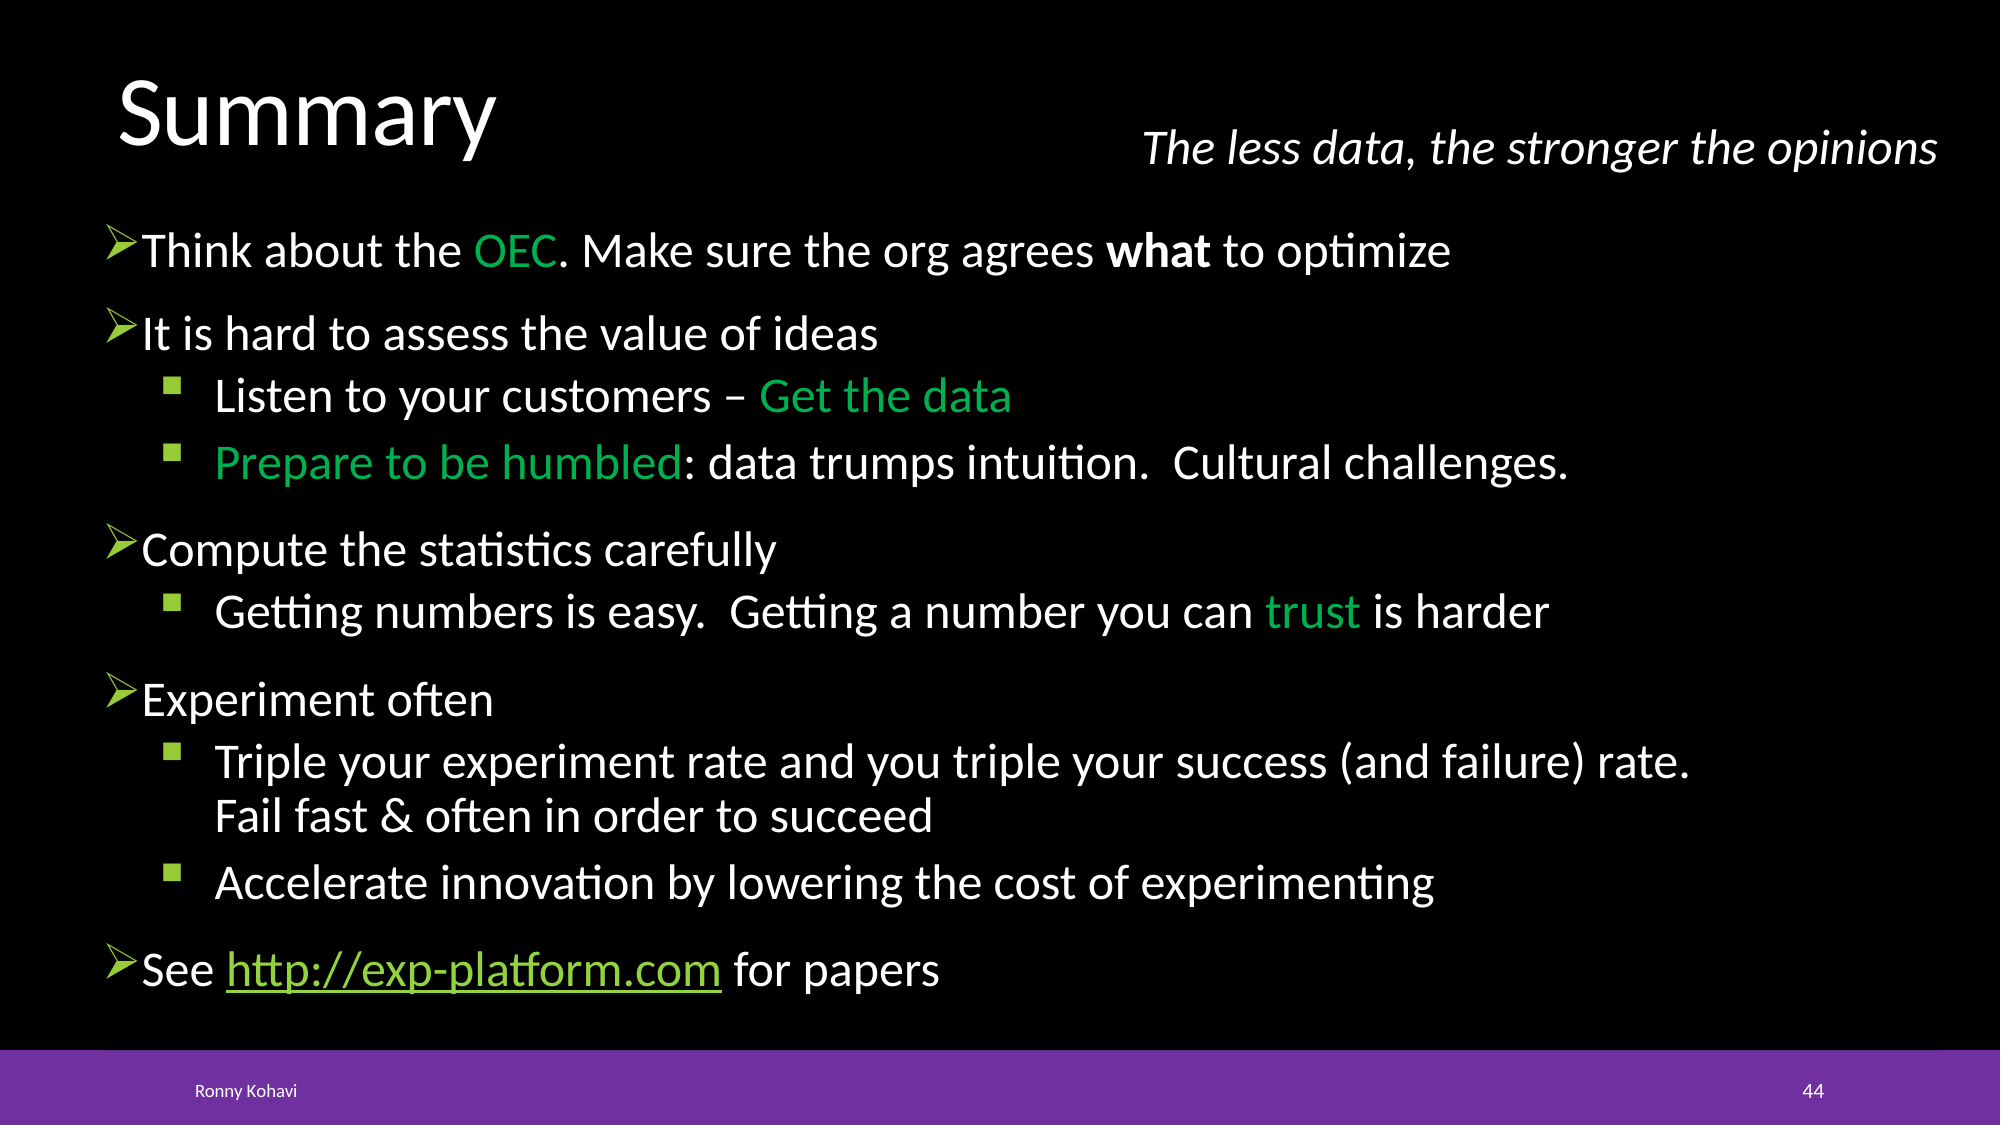

# Summary
The less data, the stronger the opinions
Think about the OEC. Make sure the org agrees what to optimize
It is hard to assess the value of ideas
Listen to your customers – Get the data
Prepare to be humbled: data trumps intuition.  Cultural challenges.
Compute the statistics carefully
Getting numbers is easy.  Getting a number you can trust is harder
Experiment often
Triple your experiment rate and you triple your success (and failure) rate.
Fail fast & often in order to succeed
Accelerate innovation by lowering the cost of experimenting
See http://exp-platform.com for papers

Ronny Kohavi
44